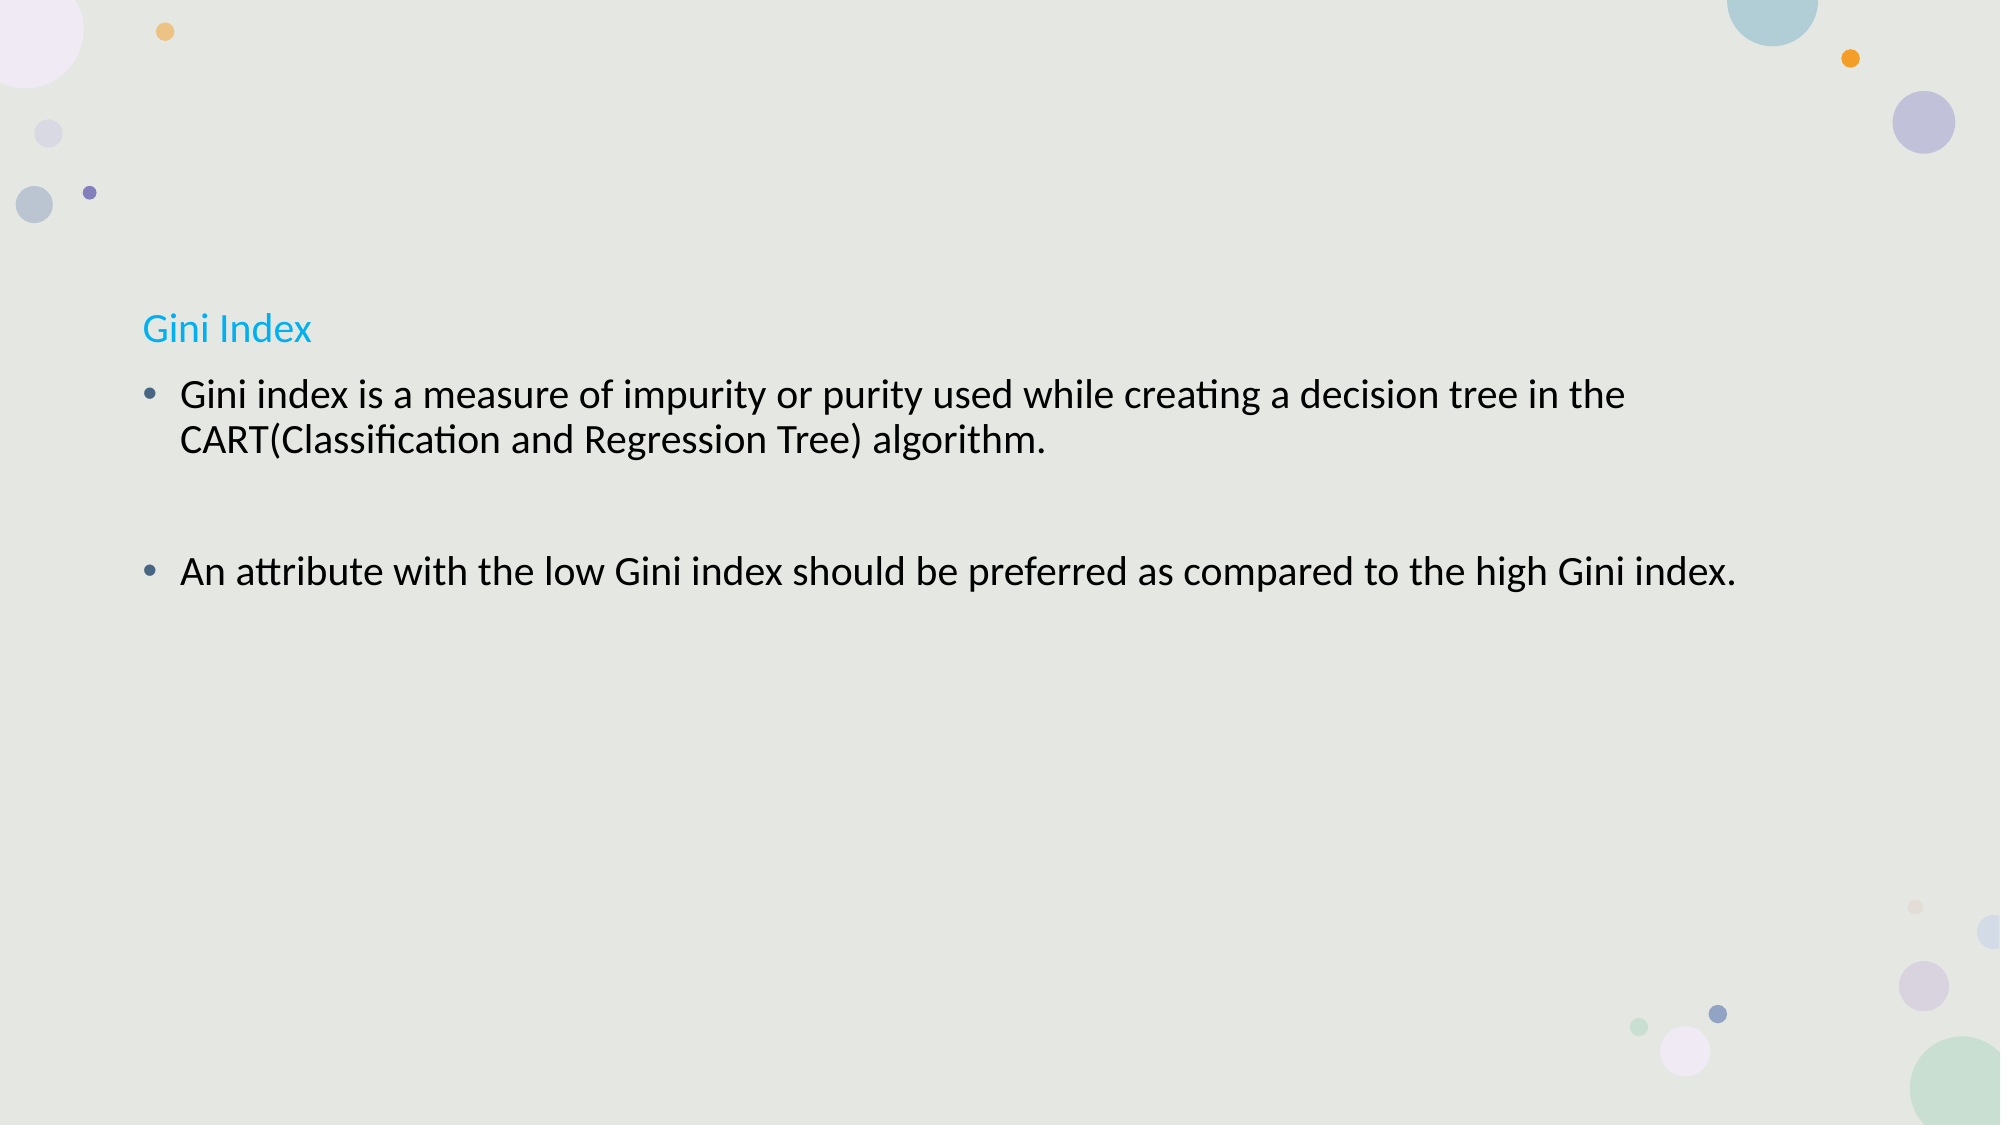

#
Gini Index
Gini index is a measure of impurity or purity used while creating a decision tree in the CART(Classification and Regression Tree) algorithm.

An attribute with the low Gini index should be preferred as compared to the high Gini index.